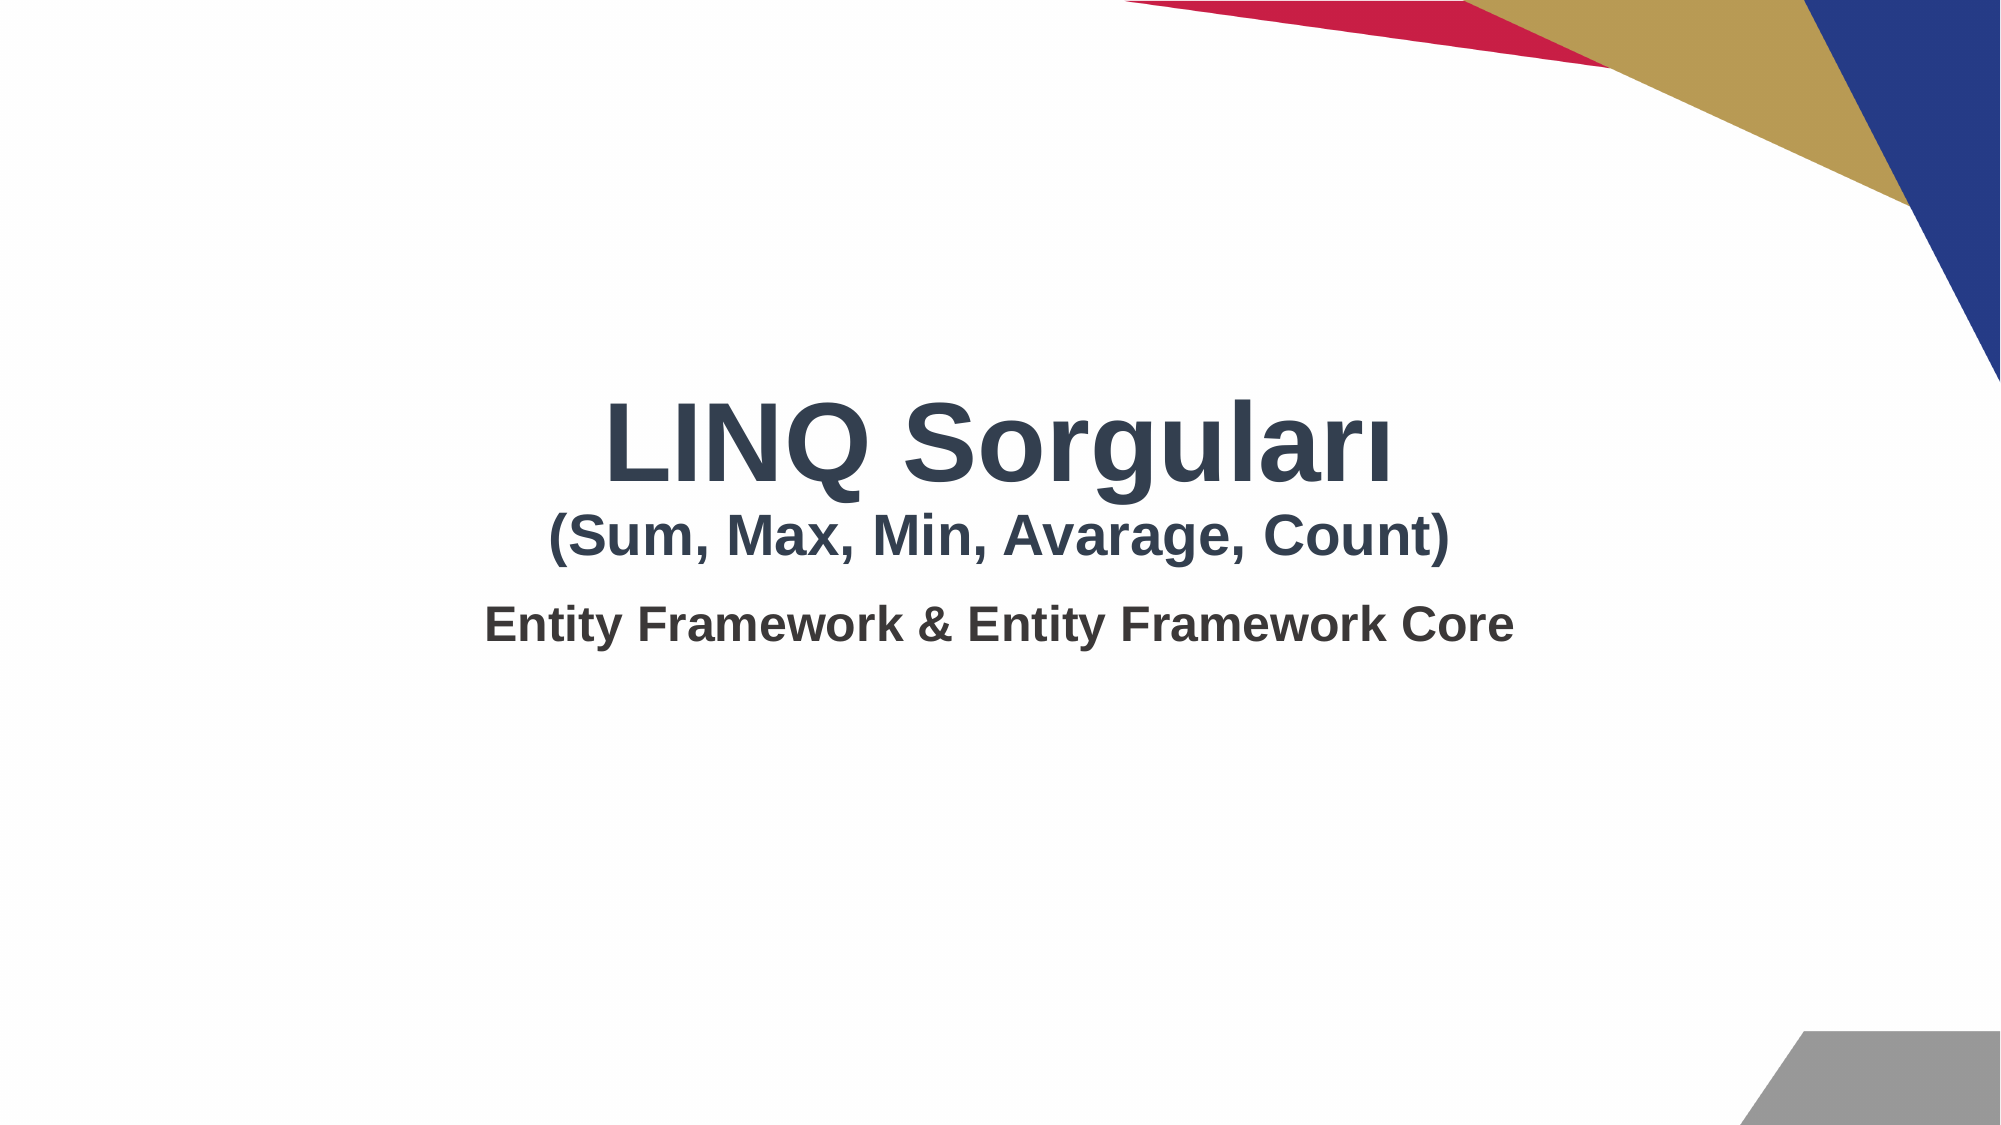

# LINQ Sorguları (Sum, Max, Min, Avarage, Count)
Entity Framework & Entity Framework Core